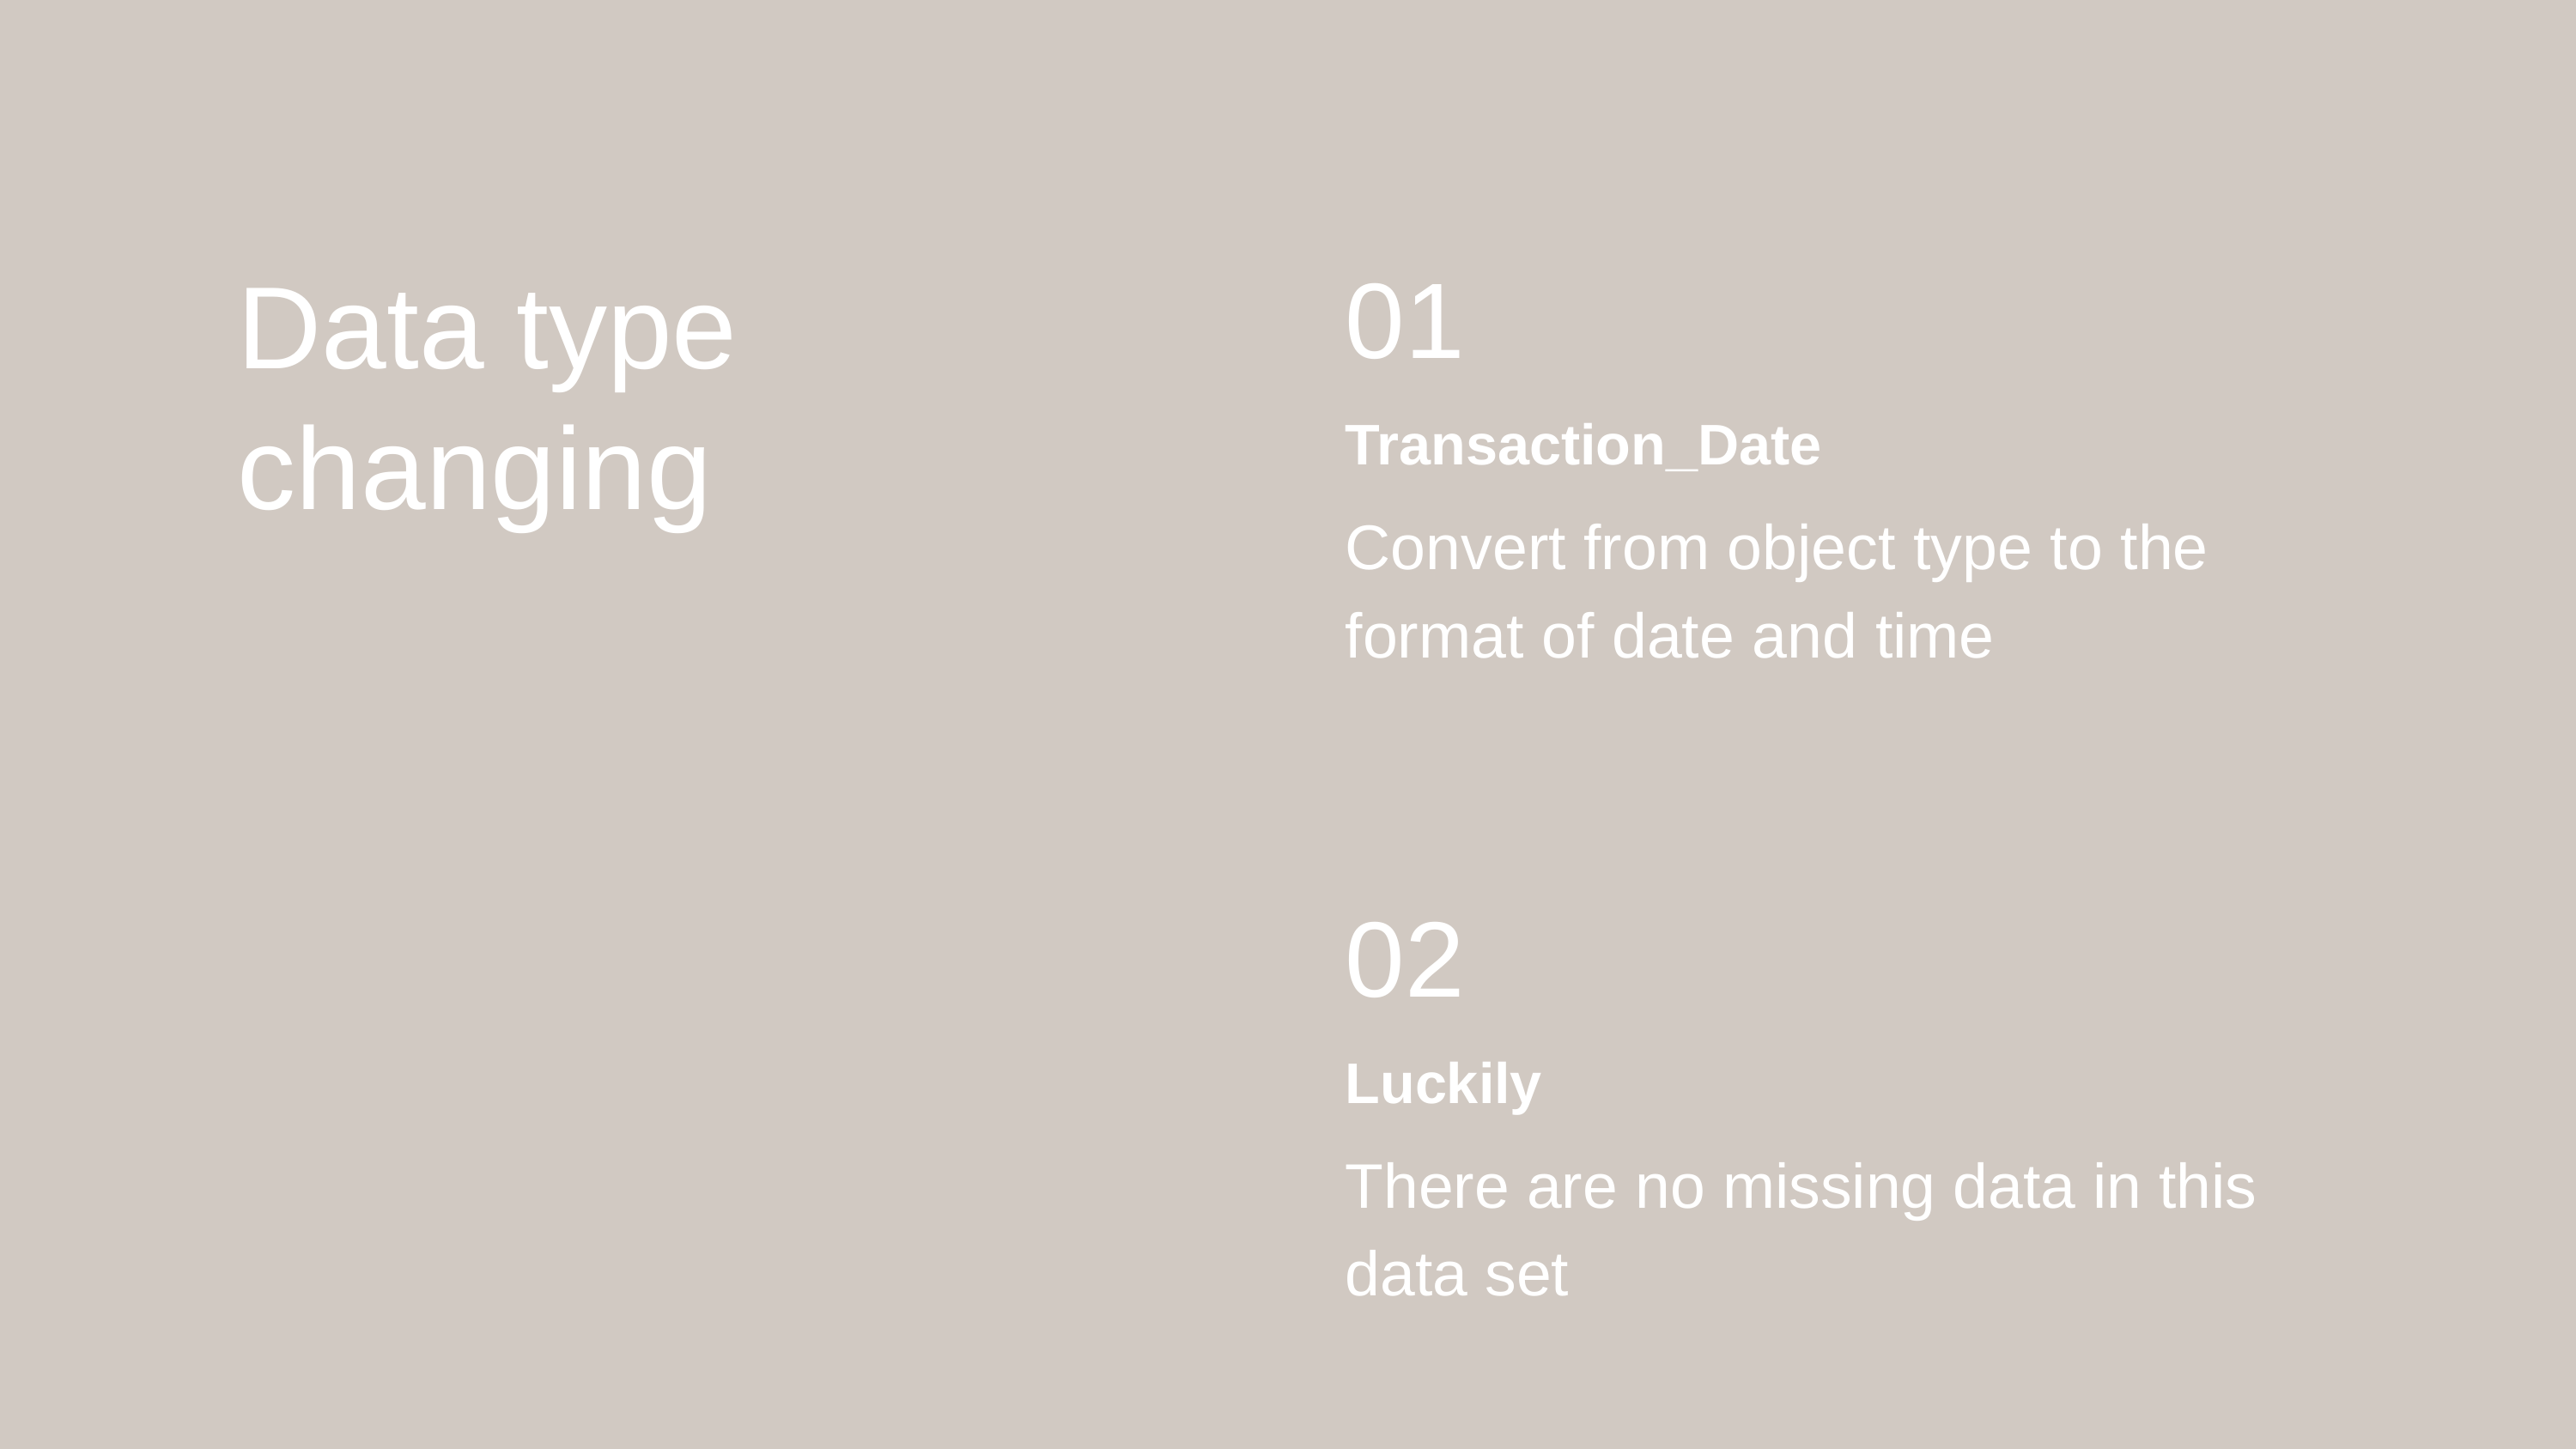

01
Data type changing
Transaction_Date

Convert from object type to the format of date and time
02
Luckily
There are no missing data in this data set